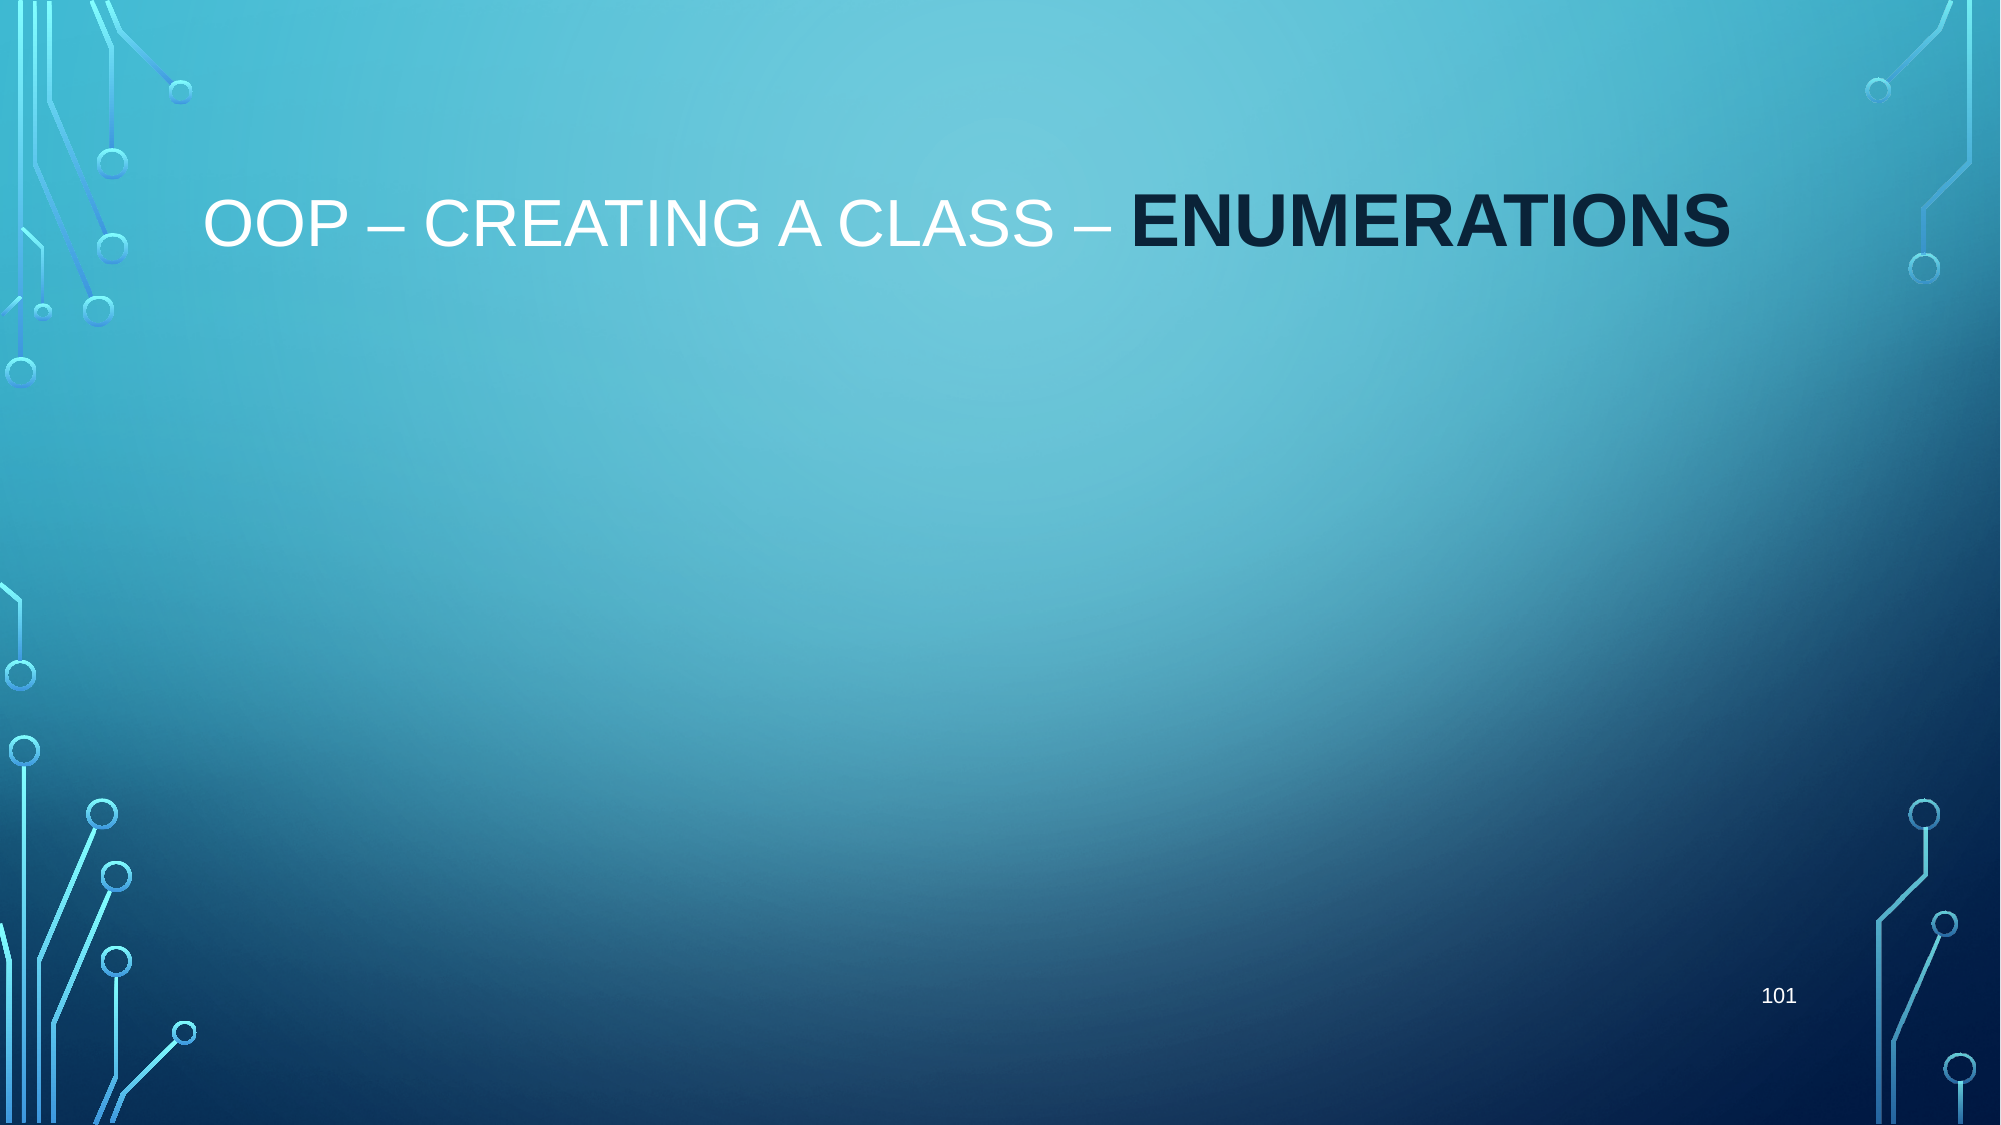

# OOP – creating a class – Enumerations
101